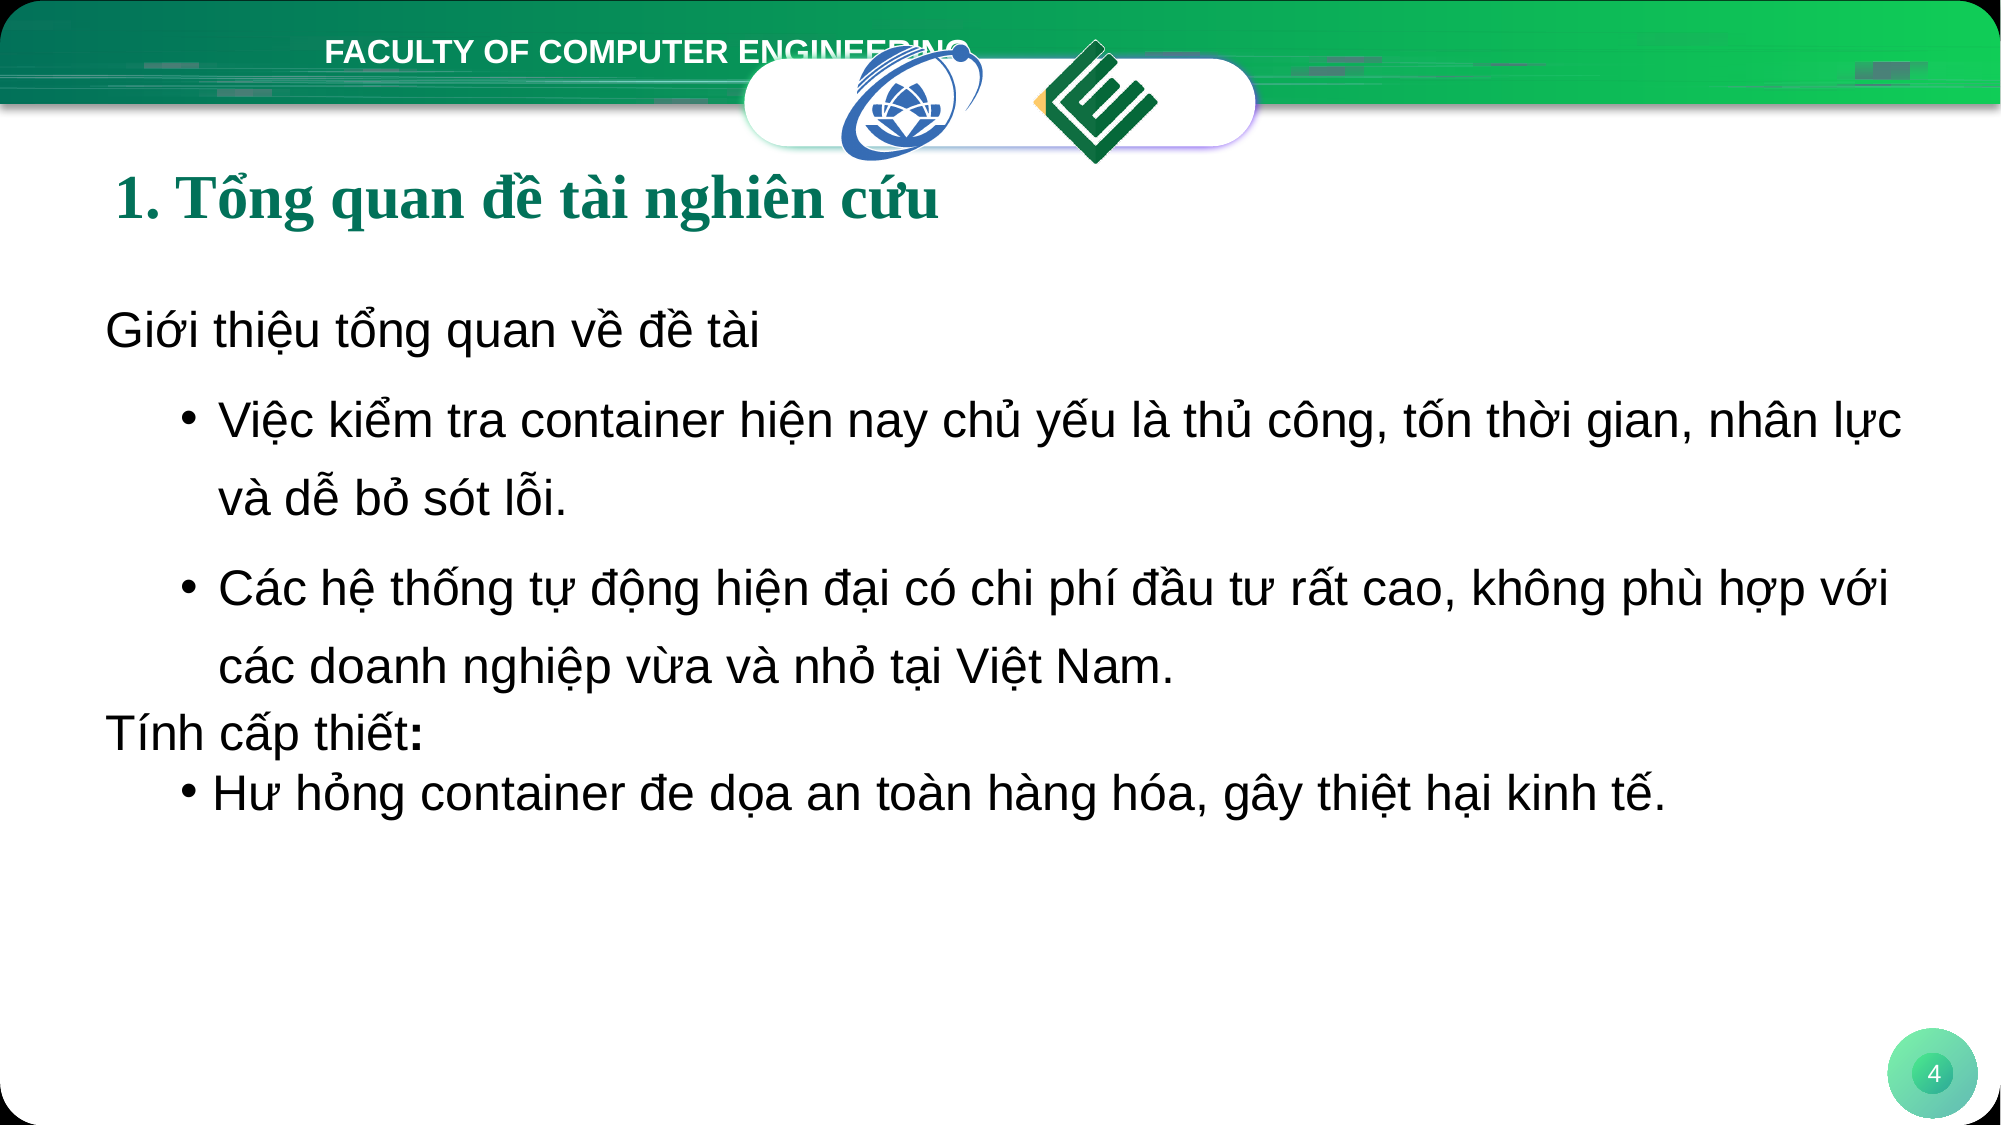

# 1. Tổng quan đề tài nghiên cứu
Giới thiệu tổng quan về đề tài
Việc kiểm tra container hiện nay chủ yếu là thủ công, tốn thời gian, nhân lực và dễ bỏ sót lỗi.
Các hệ thống tự động hiện đại có chi phí đầu tư rất cao, không phù hợp với các doanh nghiệp vừa và nhỏ tại Việt Nam.
Tính cấp thiết:
 Hư hỏng container đe dọa an toàn hàng hóa, gây thiệt hại kinh tế.

4